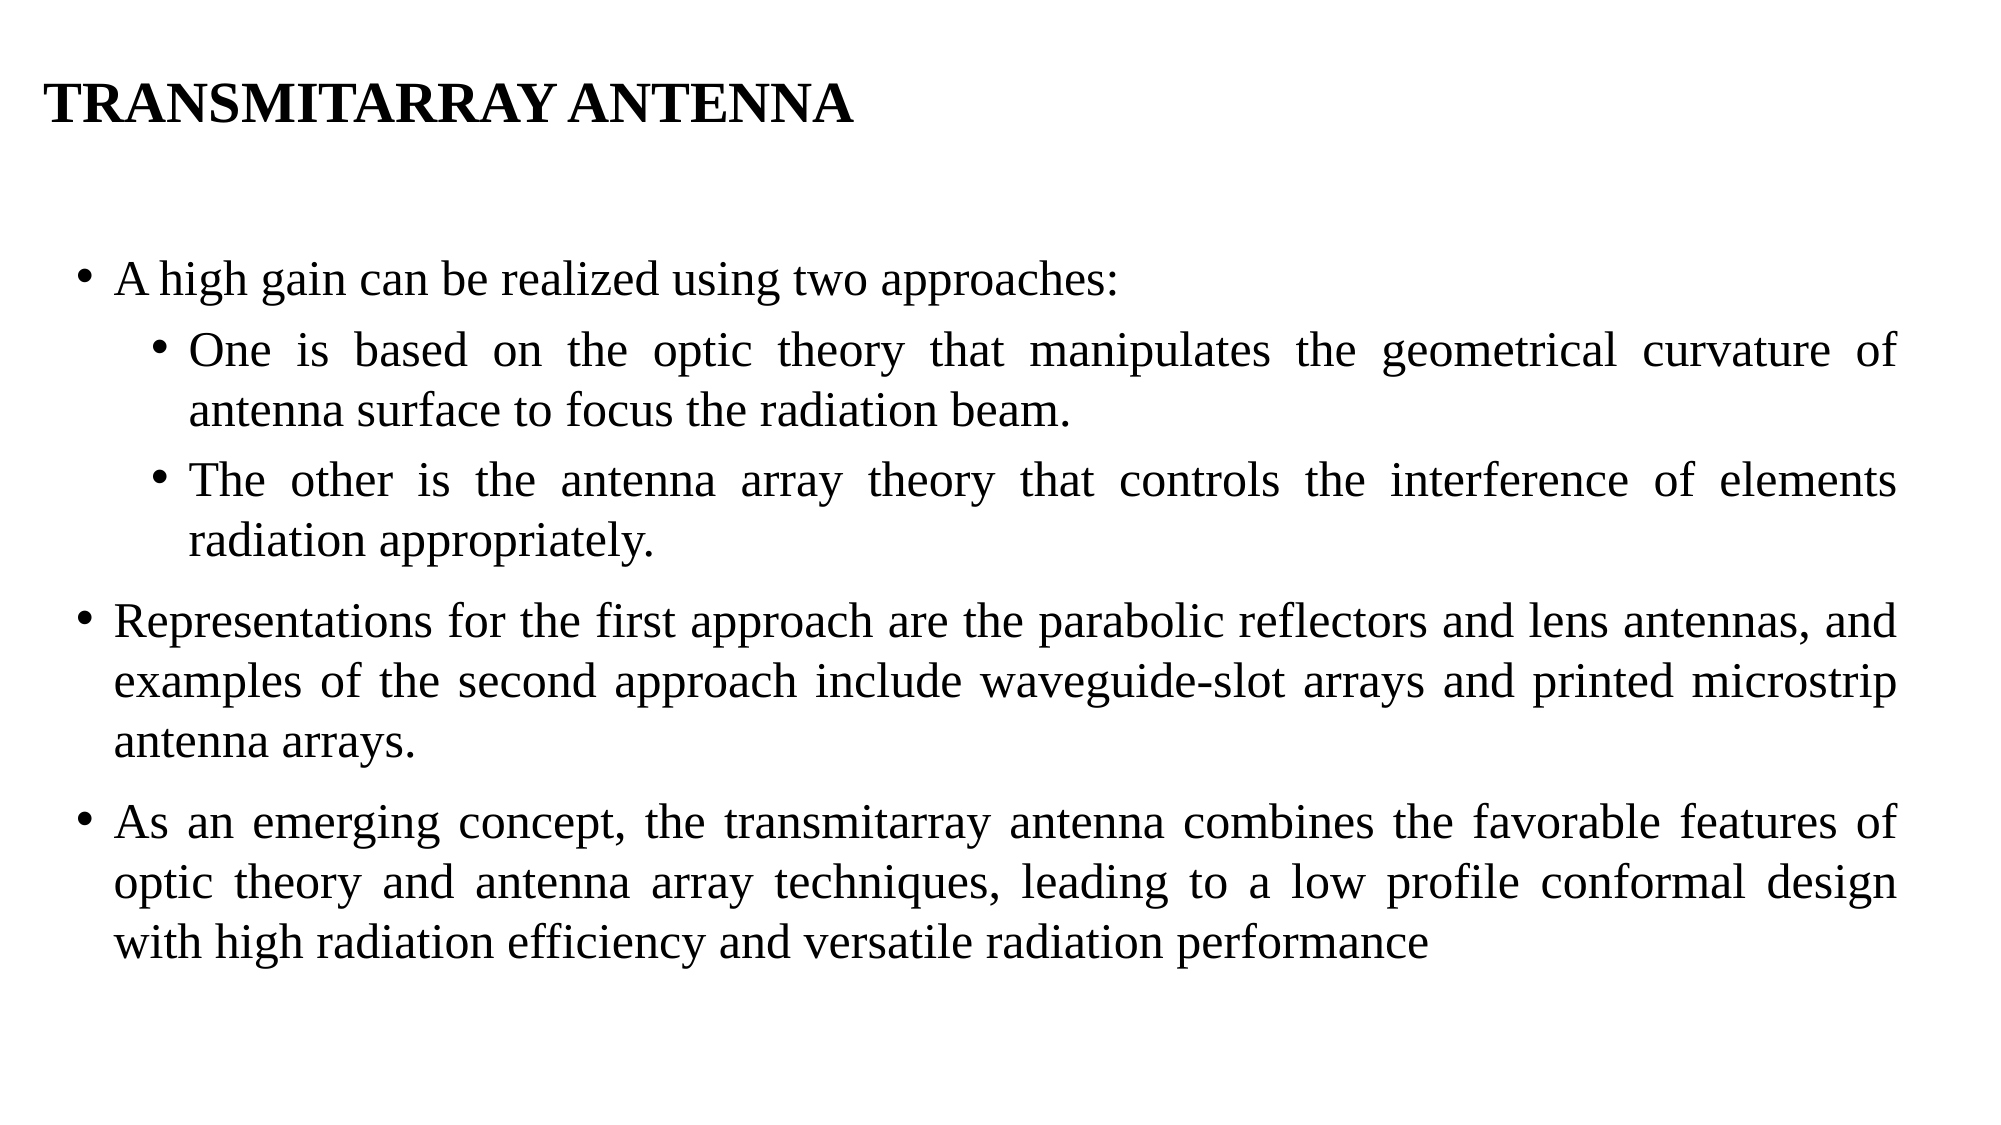

# TRANSMITARRAY ANTENNA
A high gain can be realized using two approaches:
One is based on the optic theory that manipulates the geometrical curvature of antenna surface to focus the radiation beam.
The other is the antenna array theory that controls the interference of elements radiation appropriately.
Representations for the first approach are the parabolic reflectors and lens antennas, and examples of the second approach include waveguide-slot arrays and printed microstrip antenna arrays.
As an emerging concept, the transmitarray antenna combines the favorable features of optic theory and antenna array techniques, leading to a low profile conformal design with high radiation efficiency and versatile radiation performance